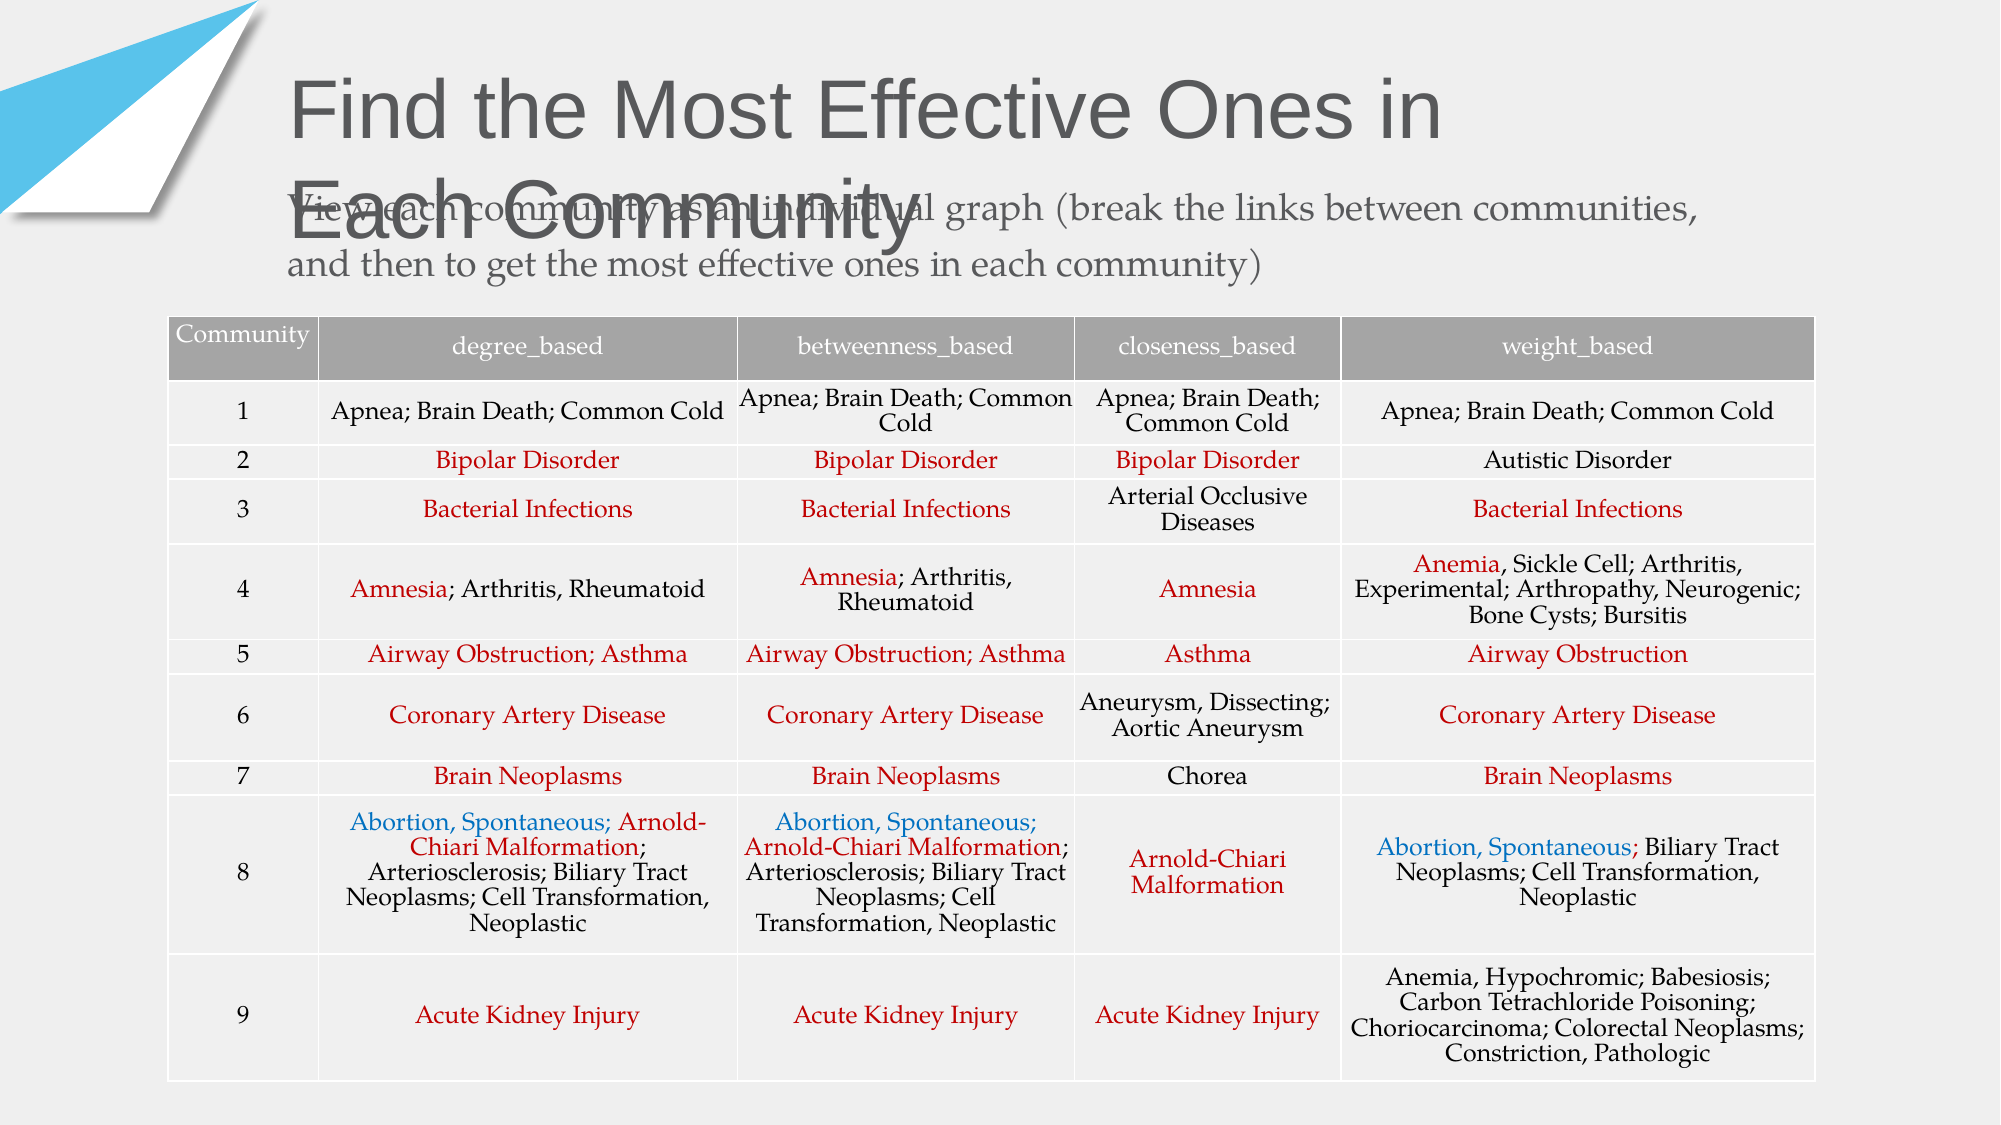

Find the Most Effective Ones in Each Community
View each community as an individual graph (break the links between communities, and then to get the most effective ones in each community)
| Community | degree\_based | betweenness\_based | closeness\_based | weight\_based |
| --- | --- | --- | --- | --- |
| 1 | Apnea; Brain Death; Common Cold | Apnea; Brain Death; Common Cold | Apnea; Brain Death; Common Cold | Apnea; Brain Death; Common Cold |
| 2 | Bipolar Disorder | Bipolar Disorder | Bipolar Disorder | Autistic Disorder |
| 3 | Bacterial Infections | Bacterial Infections | Arterial Occlusive Diseases | Bacterial Infections |
| 4 | Amnesia; Arthritis, Rheumatoid | Amnesia; Arthritis, Rheumatoid | Amnesia | Anemia, Sickle Cell; Arthritis, Experimental; Arthropathy, Neurogenic; Bone Cysts; Bursitis |
| 5 | Airway Obstruction; Asthma | Airway Obstruction; Asthma | Asthma | Airway Obstruction |
| 6 | Coronary Artery Disease | Coronary Artery Disease | Aneurysm, Dissecting; Aortic Aneurysm | Coronary Artery Disease |
| 7 | Brain Neoplasms | Brain Neoplasms | Chorea | Brain Neoplasms |
| 8 | Abortion, Spontaneous; Arnold-Chiari Malformation; Arteriosclerosis; Biliary Tract Neoplasms; Cell Transformation, Neoplastic | Abortion, Spontaneous; Arnold-Chiari Malformation; Arteriosclerosis; Biliary Tract Neoplasms; Cell Transformation, Neoplastic | Arnold-Chiari Malformation | Abortion, Spontaneous; Biliary Tract Neoplasms; Cell Transformation, Neoplastic |
| 9 | Acute Kidney Injury | Acute Kidney Injury | Acute Kidney Injury | Anemia, Hypochromic; Babesiosis; Carbon Tetrachloride Poisoning; Choriocarcinoma; Colorectal Neoplasms; Constriction, Pathologic |